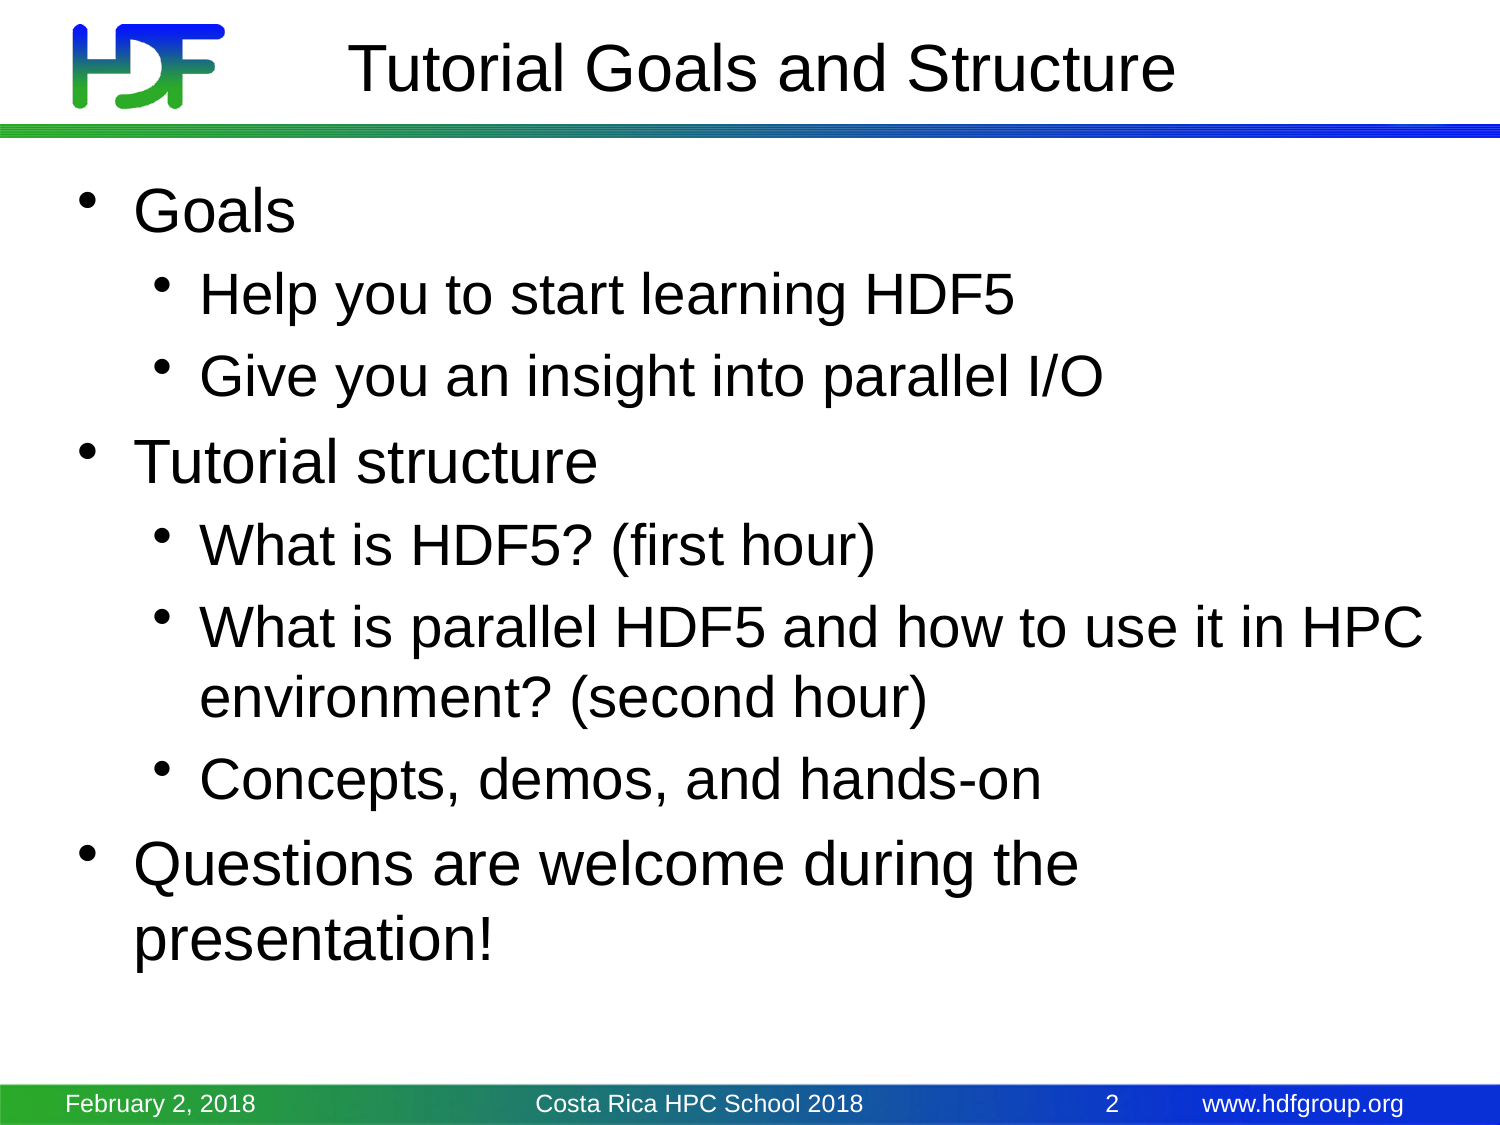

# Tutorial Goals and Structure
Goals
Help you to start learning HDF5
Give you an insight into parallel I/O
Tutorial structure
What is HDF5? (first hour)
What is parallel HDF5 and how to use it in HPC environment? (second hour)
Concepts, demos, and hands-on
Questions are welcome during the presentation!

February 2, 2018
Costa Rica HPC School 2018
2